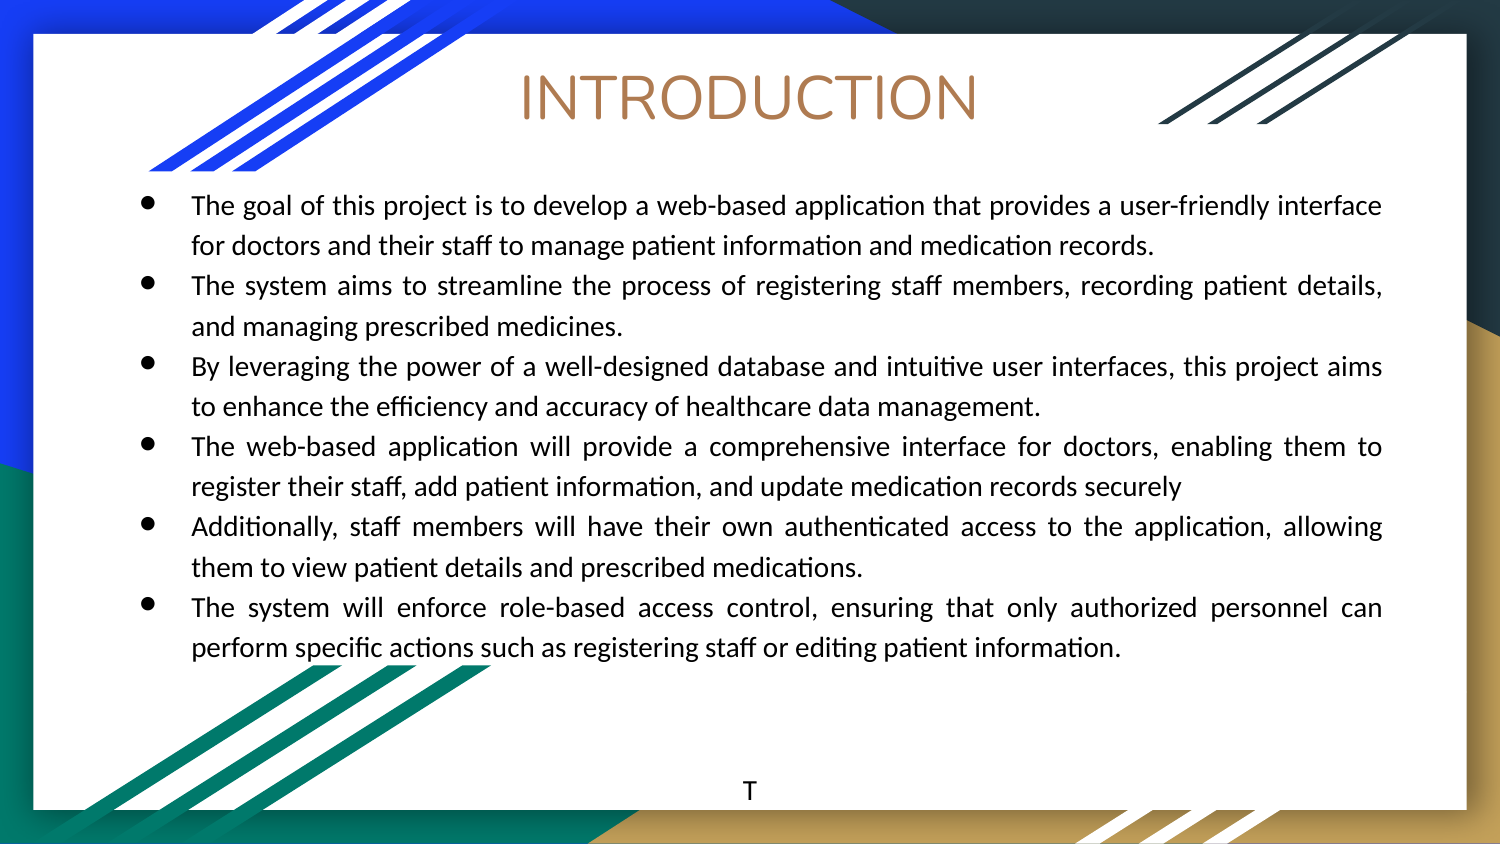

# INTRODUCTION
The goal of this project is to develop a web-based application that provides a user-friendly interface for doctors and their staff to manage patient information and medication records.
The system aims to streamline the process of registering staff members, recording patient details, and managing prescribed medicines.
By leveraging the power of a well-designed database and intuitive user interfaces, this project aims to enhance the efficiency and accuracy of healthcare data management.
The web-based application will provide a comprehensive interface for doctors, enabling them to register their staff, add patient information, and update medication records securely
Additionally, staff members will have their own authenticated access to the application, allowing them to view patient details and prescribed medications.
The system will enforce role-based access control, ensuring that only authorized personnel can perform specific actions such as registering staff or editing patient information.

T